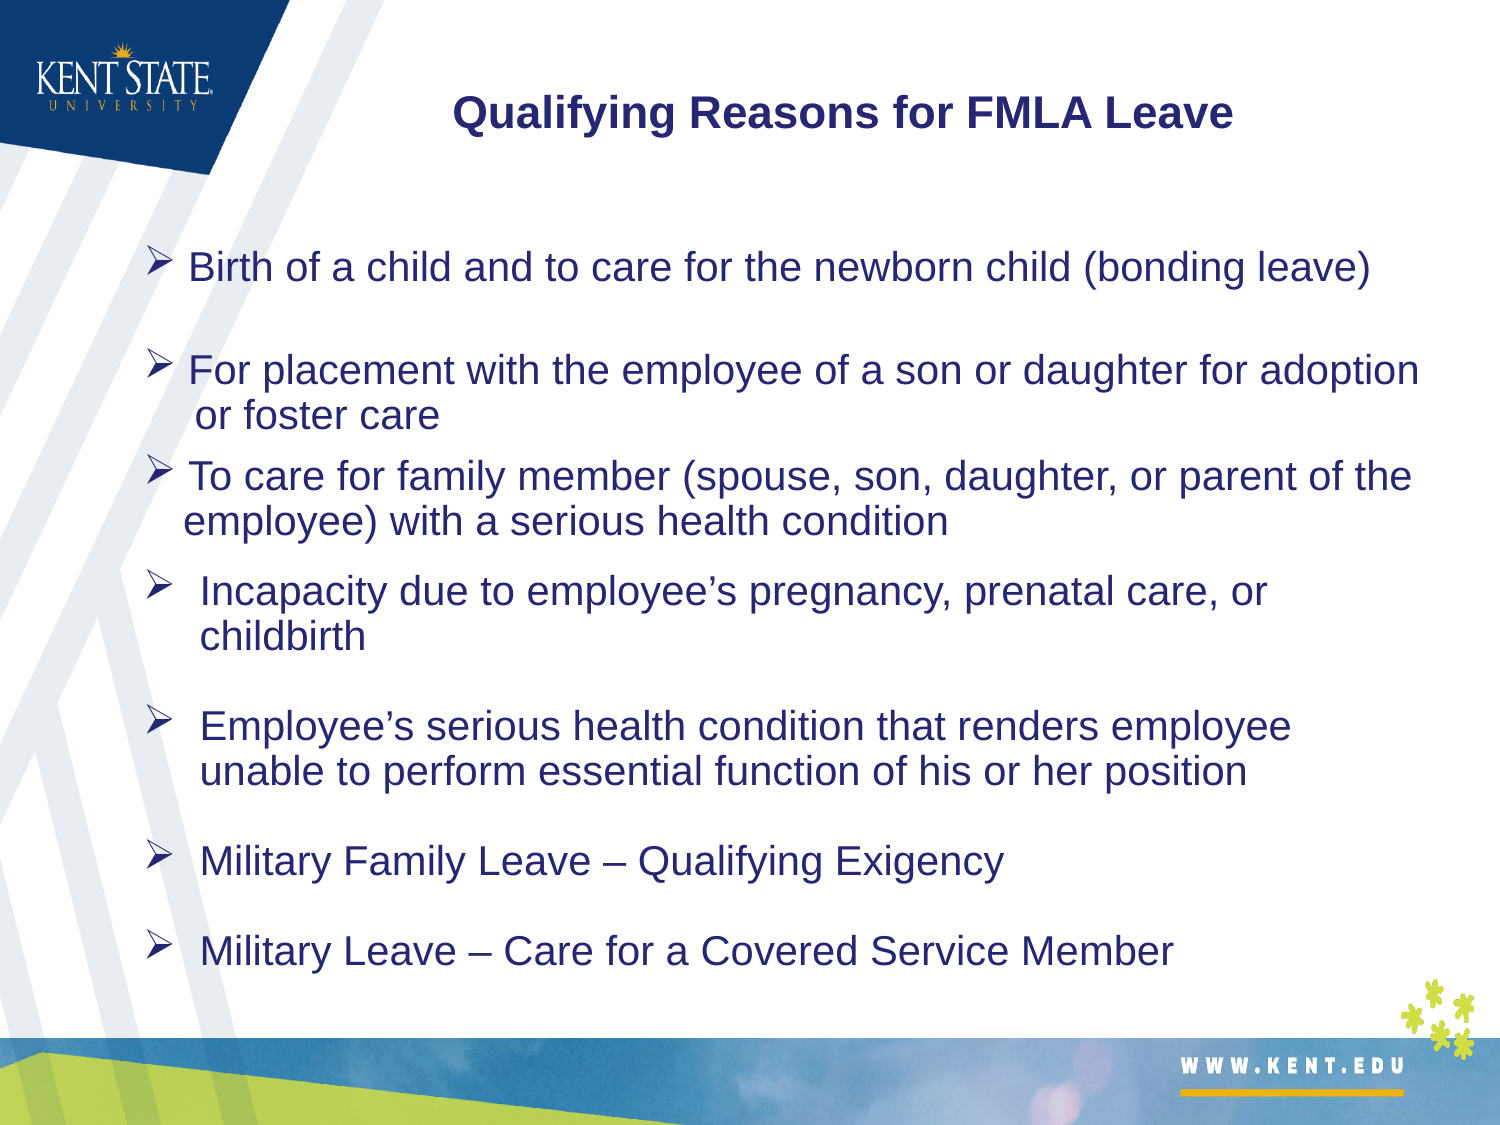

Qualifying Reasons for FMLA Leave
 Birth of a child and to care for the newborn child (bonding leave)

 For placement with the employee of a son or daughter for adoption    or foster care
 To care for family member (spouse, son, daughter, or parent of the   employee) with a serious health condition
Incapacity due to employee’s pregnancy, prenatal care, or childbirth

Employee’s serious health condition that renders employee unable to perform essential function of his or her position

Military Family Leave – Qualifying Exigency

Military Leave – Care for a Covered Service Member